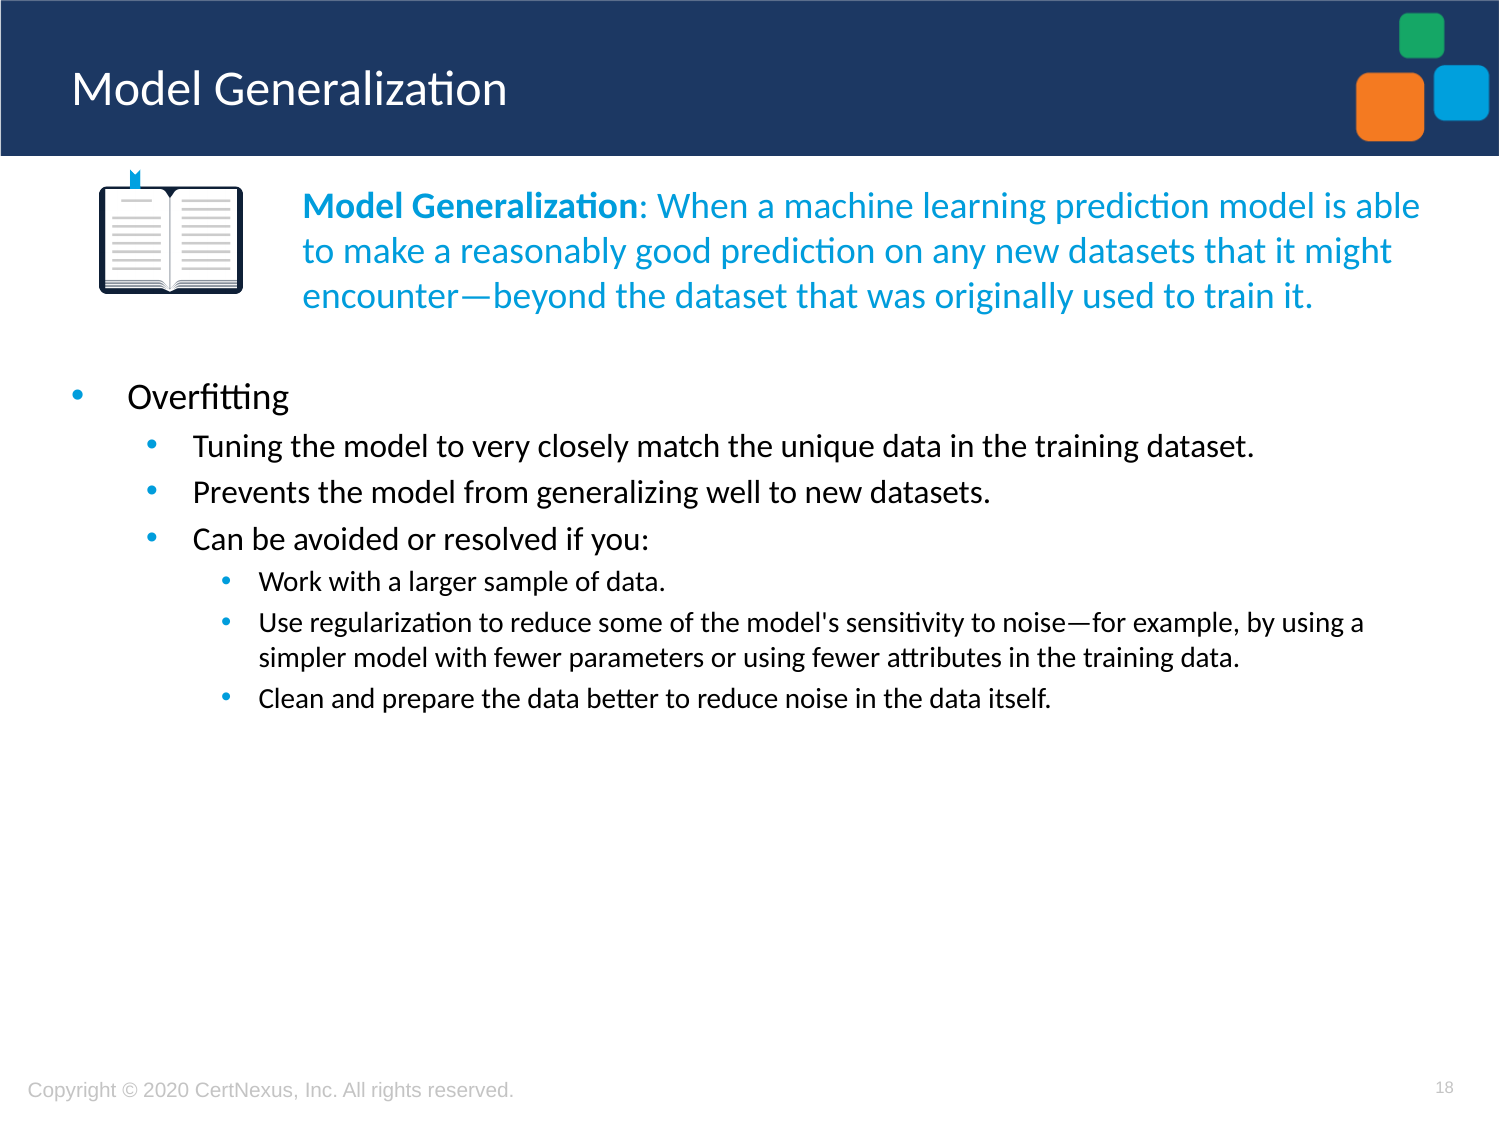

# Model Generalization
Model Generalization: When a machine learning prediction model is able to make a reasonably good prediction on any new datasets that it might encounter—beyond the dataset that was originally used to train it.
Overfitting
Tuning the model to very closely match the unique data in the training dataset.
Prevents the model from generalizing well to new datasets.
Can be avoided or resolved if you:
Work with a larger sample of data.
Use regularization to reduce some of the model's sensitivity to noise—for example, by using a simpler model with fewer parameters or using fewer attributes in the training data.
Clean and prepare the data better to reduce noise in the data itself.

18